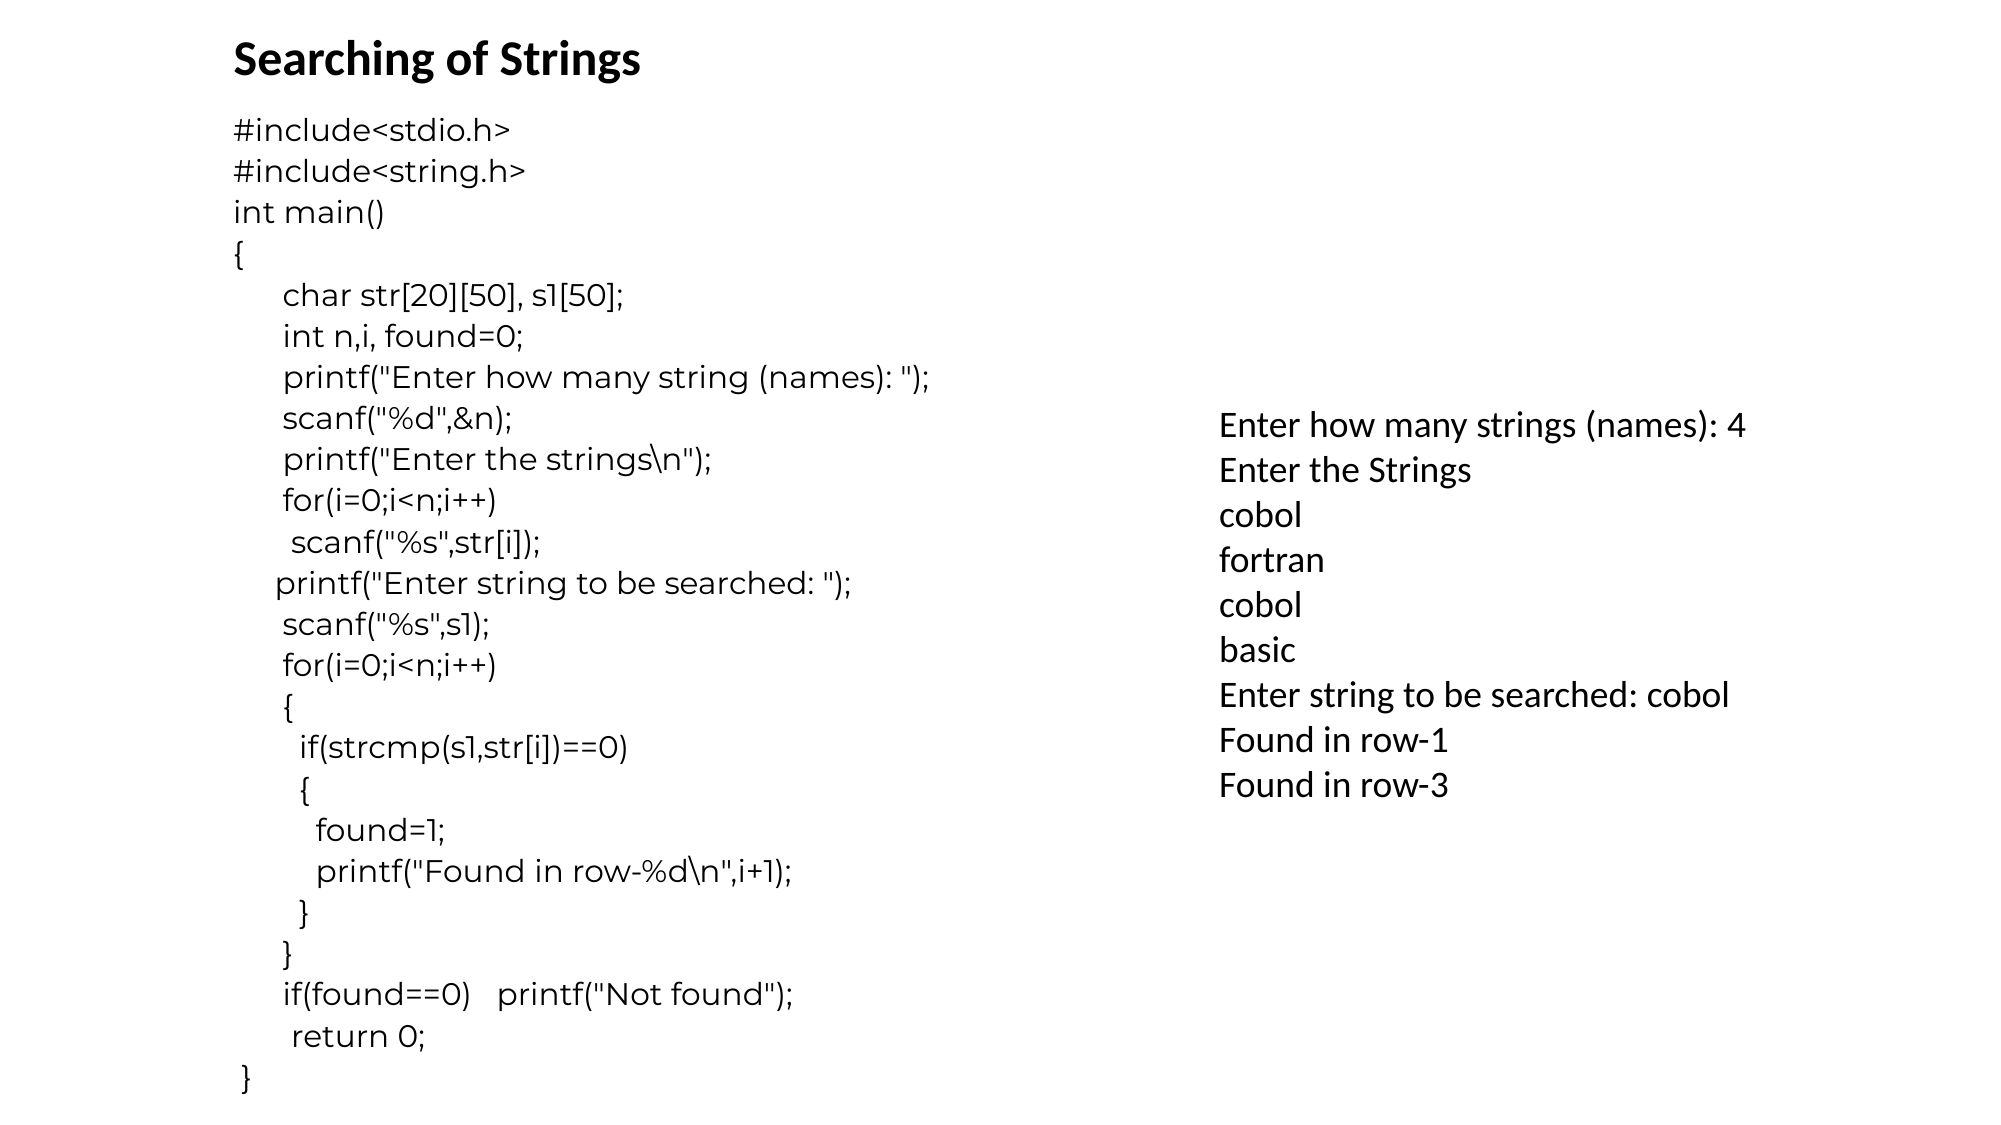

Searching of Strings

#include<stdio.h>
#include<string.h>
int main()
{
      char str[20][50], s1[50];
      int n,i, found=0;
      printf("Enter how many string (names): ");
      scanf("%d",&n);
      printf("Enter the strings\n");
      for(i=0;i<n;i++)
       scanf("%s",str[i]);
     printf("Enter string to be searched: ");
      scanf("%s",s1);
      for(i=0;i<n;i++)
      {
        if(strcmp(s1,str[i])==0)
        {
          found=1;
          printf("Found in row-%d\n",i+1);
        }
      }
      if(found==0)   printf("Not found");
       return 0;
 }
Enter how many strings (names): 4
Enter the Strings
cobol
fortran
cobol
basic
Enter string to be searched: cobol
Found in row-1
Found in row-3